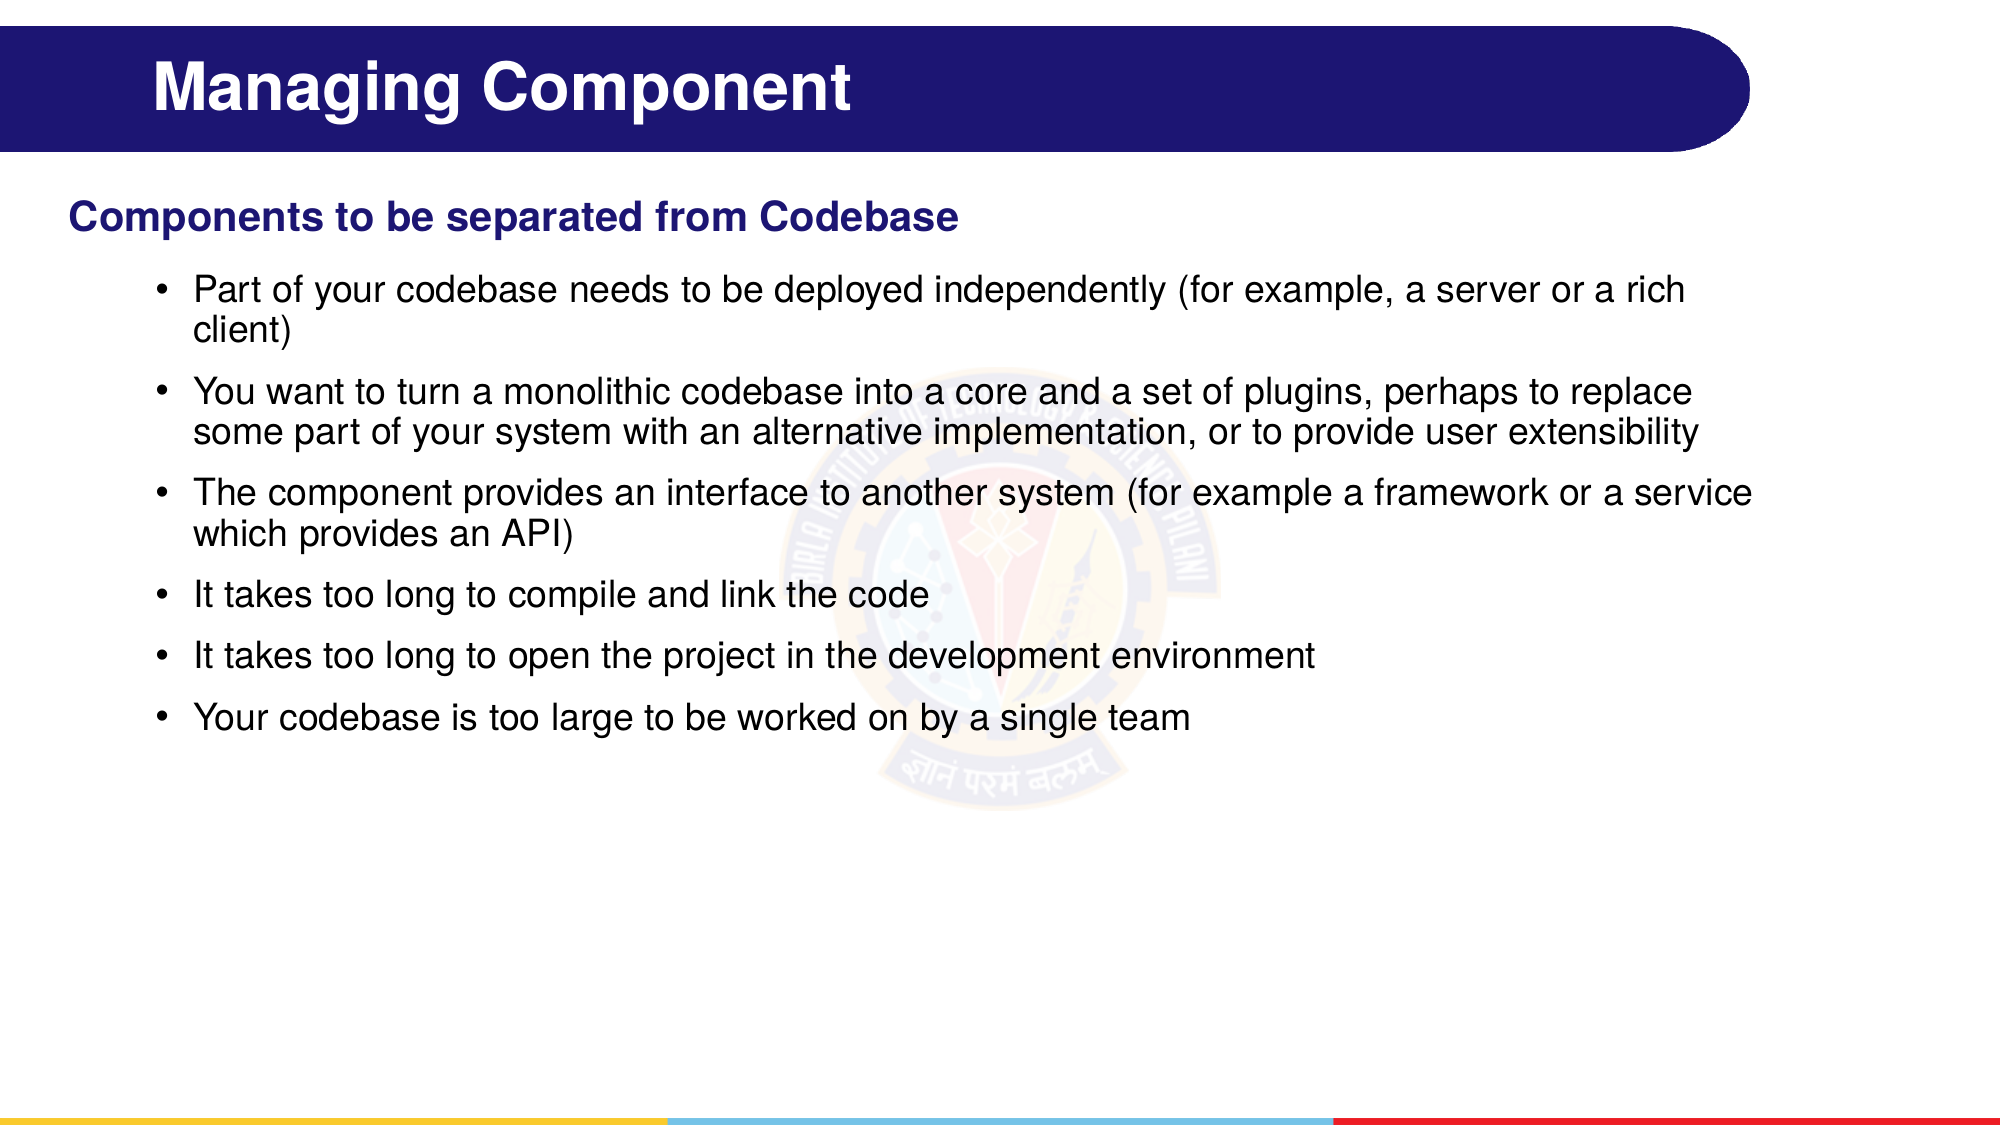

# Managing Component
Components to be separated from Codebase
Part of your codebase needs to be deployed independently (for example, a server or a rich client)
You want to turn a monolithic codebase into a core and a set of plugins, perhaps to replace some part of your system with an alternative implementation, or to provide user extensibility
The component provides an interface to another system (for example a framework or a service which provides an API)
It takes too long to compile and link the code
It takes too long to open the project in the development environment
Your codebase is too large to be worked on by a single team